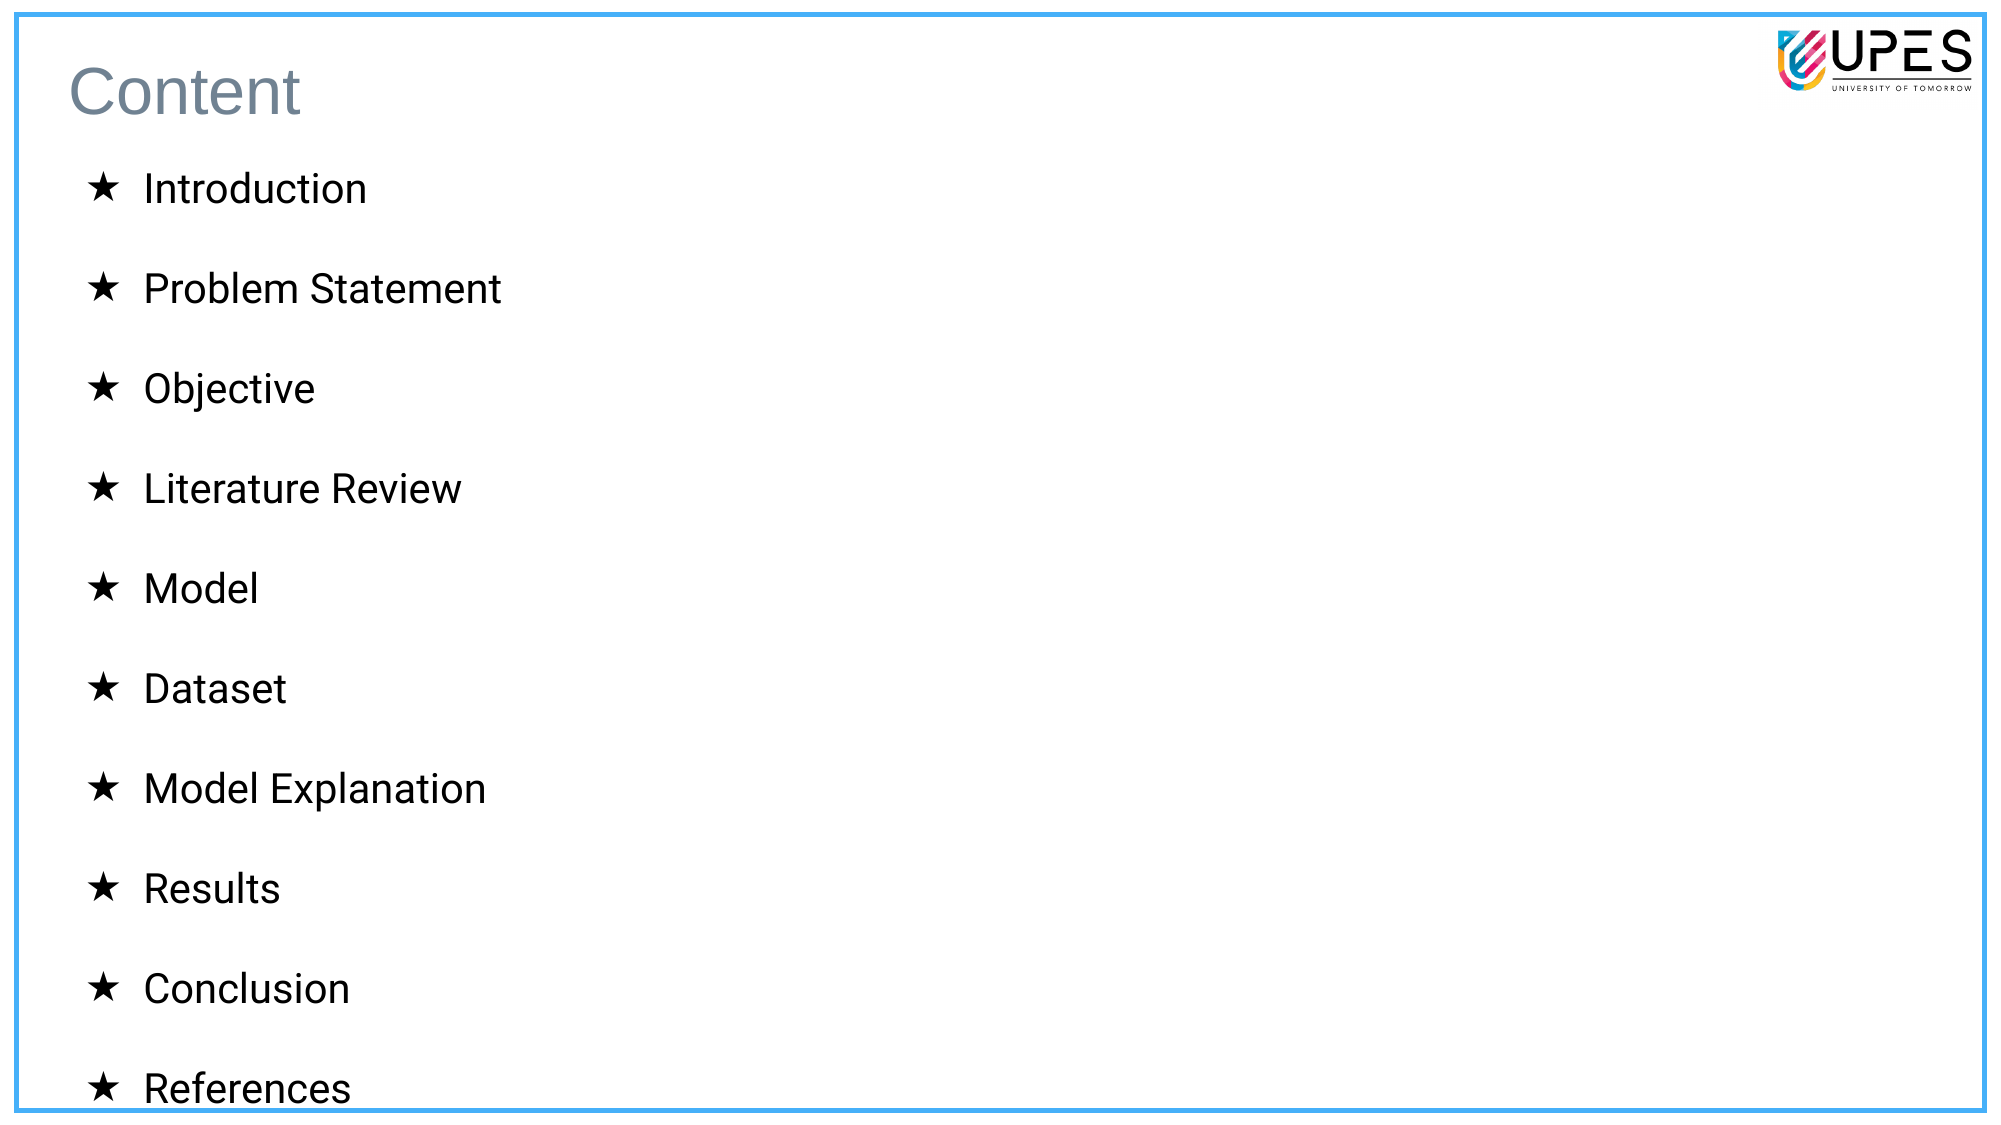

Content
Introduction

Problem Statement

Objective

Literature Review

Model

Dataset

Model Explanation

Results

Conclusion

References